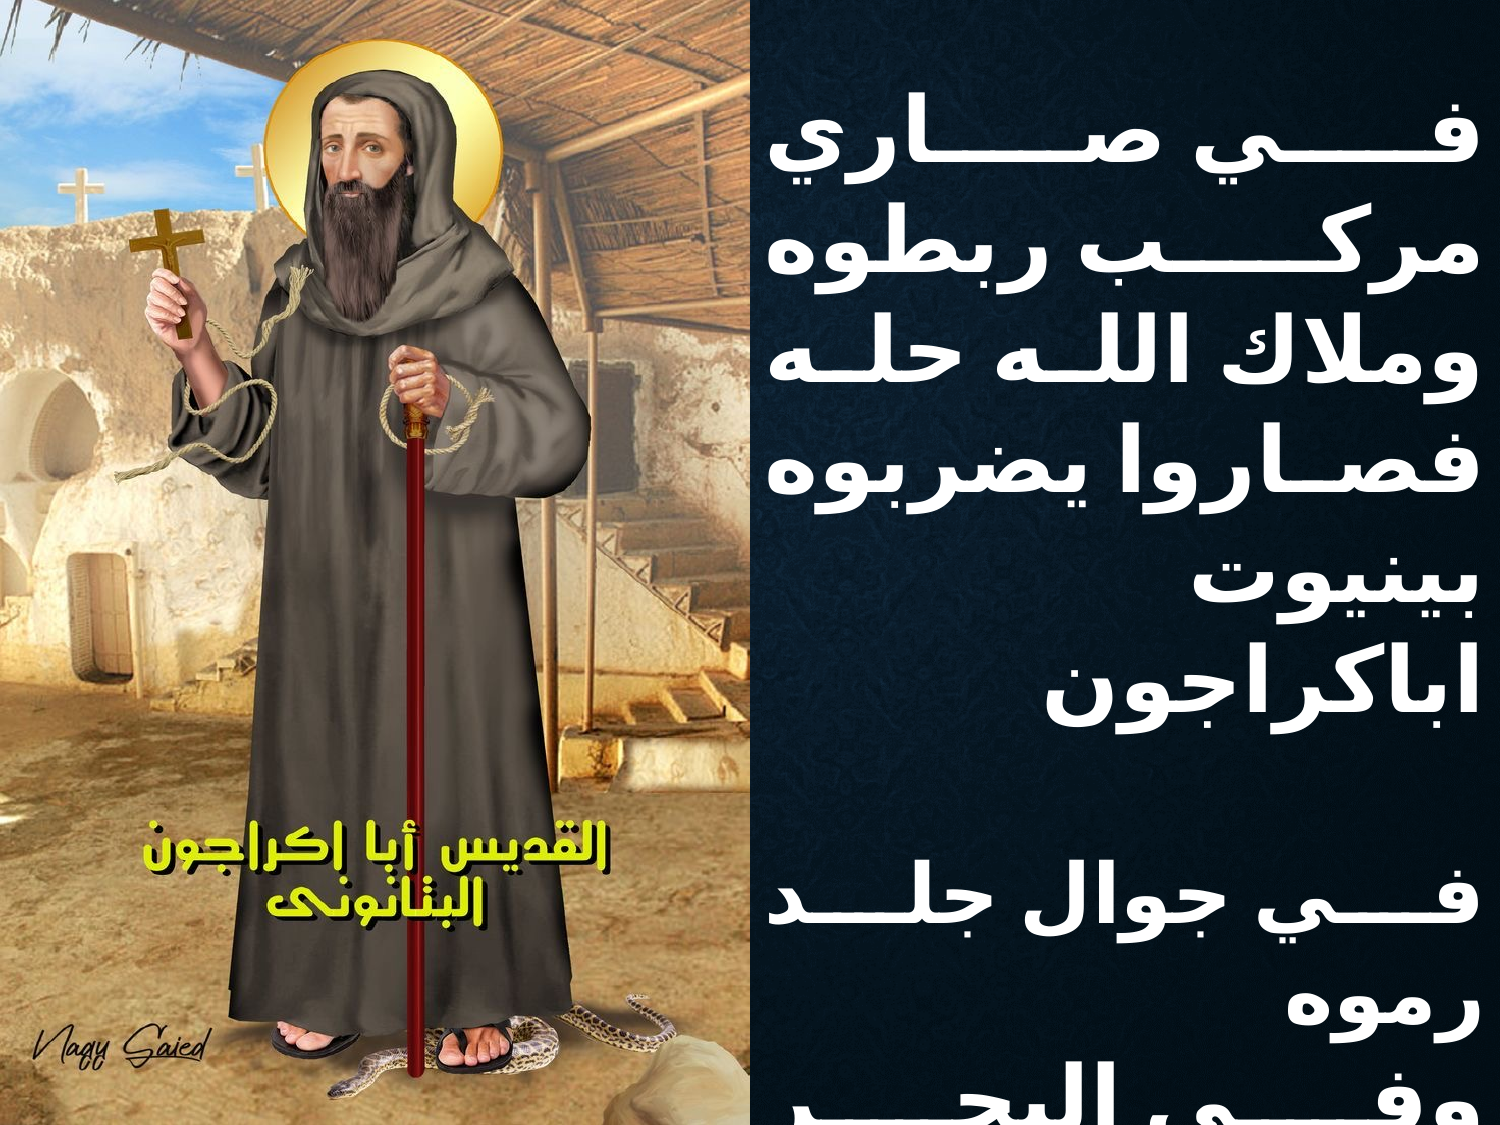

في صاري مركب ربطوه
وملاك الله حله
فصاروا يضربوه
بينيوت اباكراجون
في جوال جلد رموه
وفي البحر طرحوه
أنقذه ملاك ربه
بينيوت اباكراجون